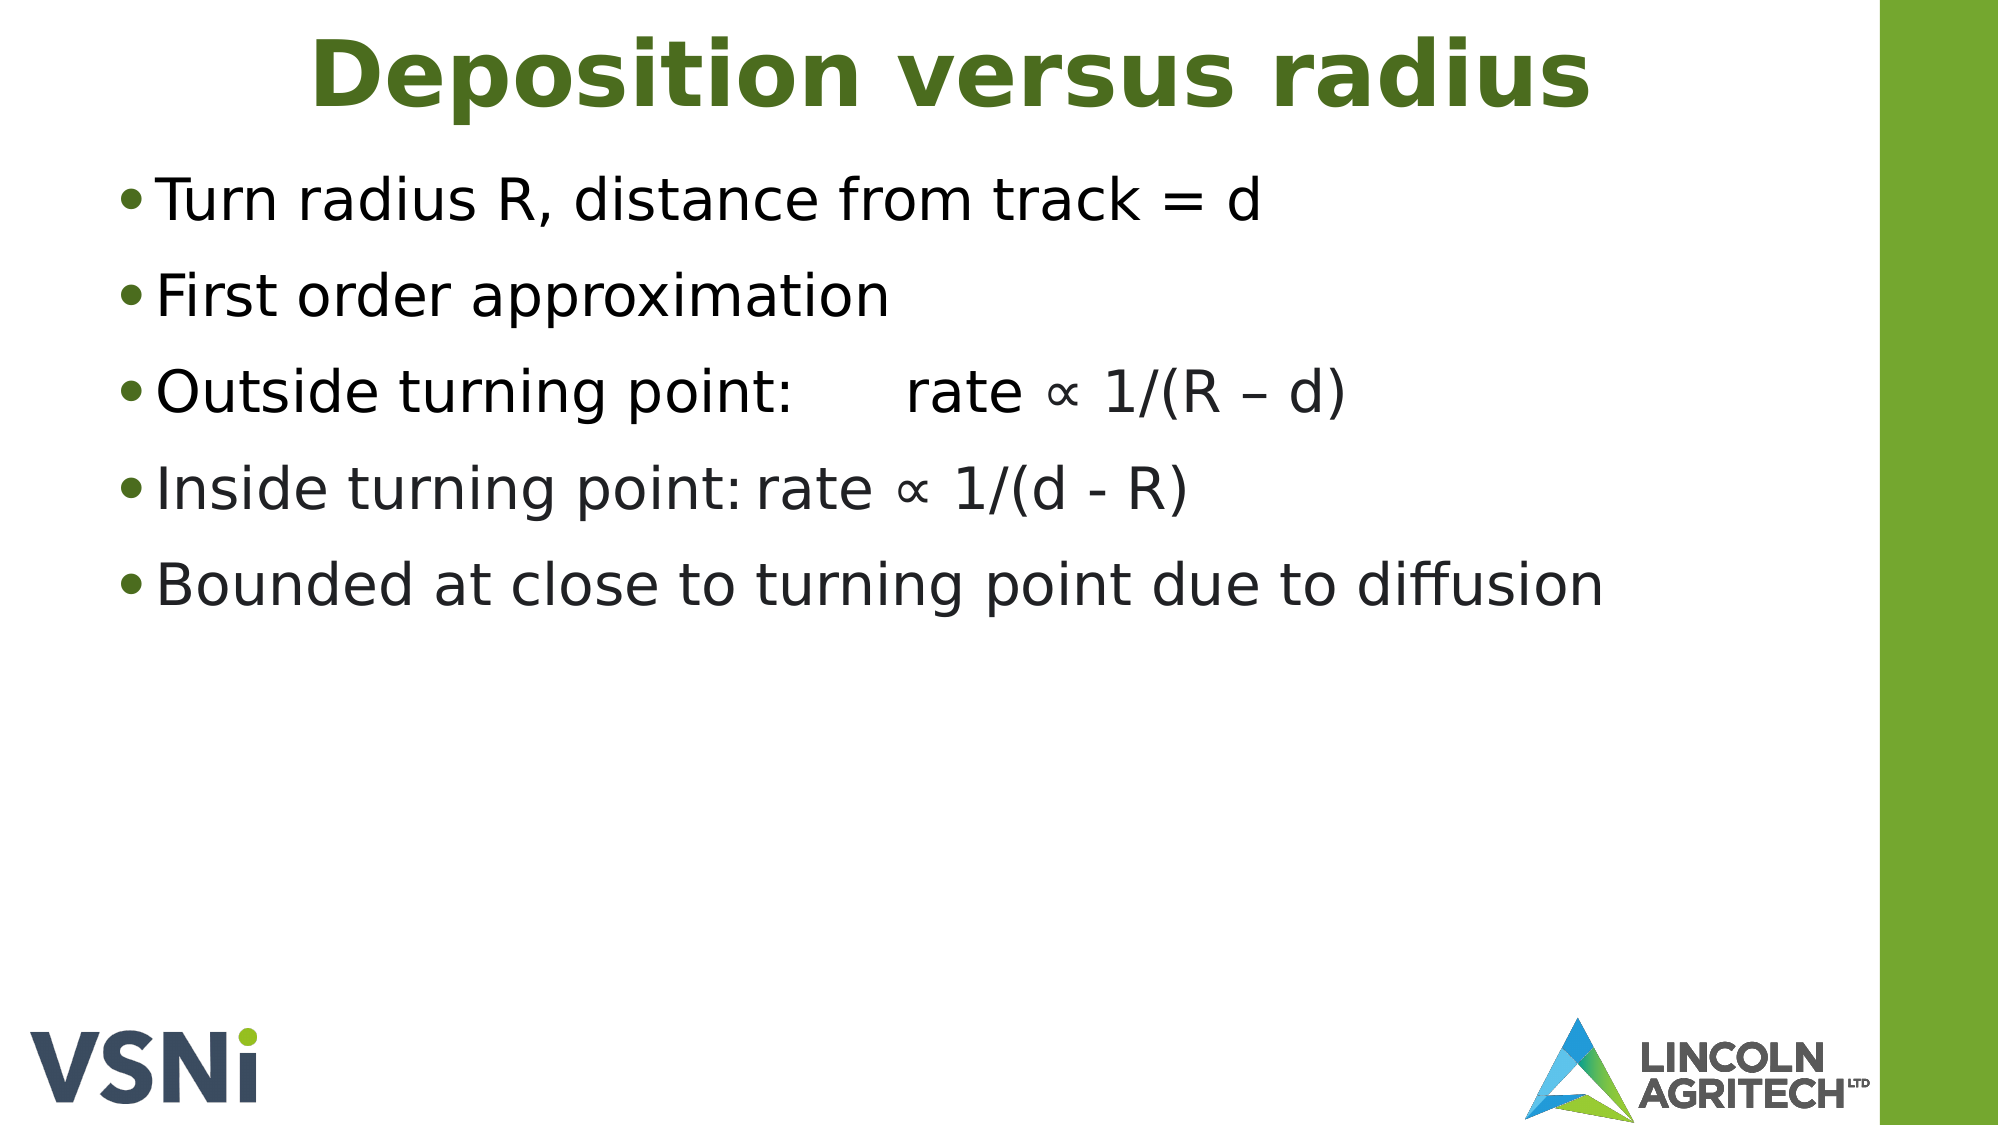

# Deposition versus radius
Turn radius R, distance from track = d
First order approximation
Outside turning point:	rate ∝ 1/(R – d)
Inside turning point:	rate ∝ 1/(d - R)
Bounded at close to turning point due to diffusion